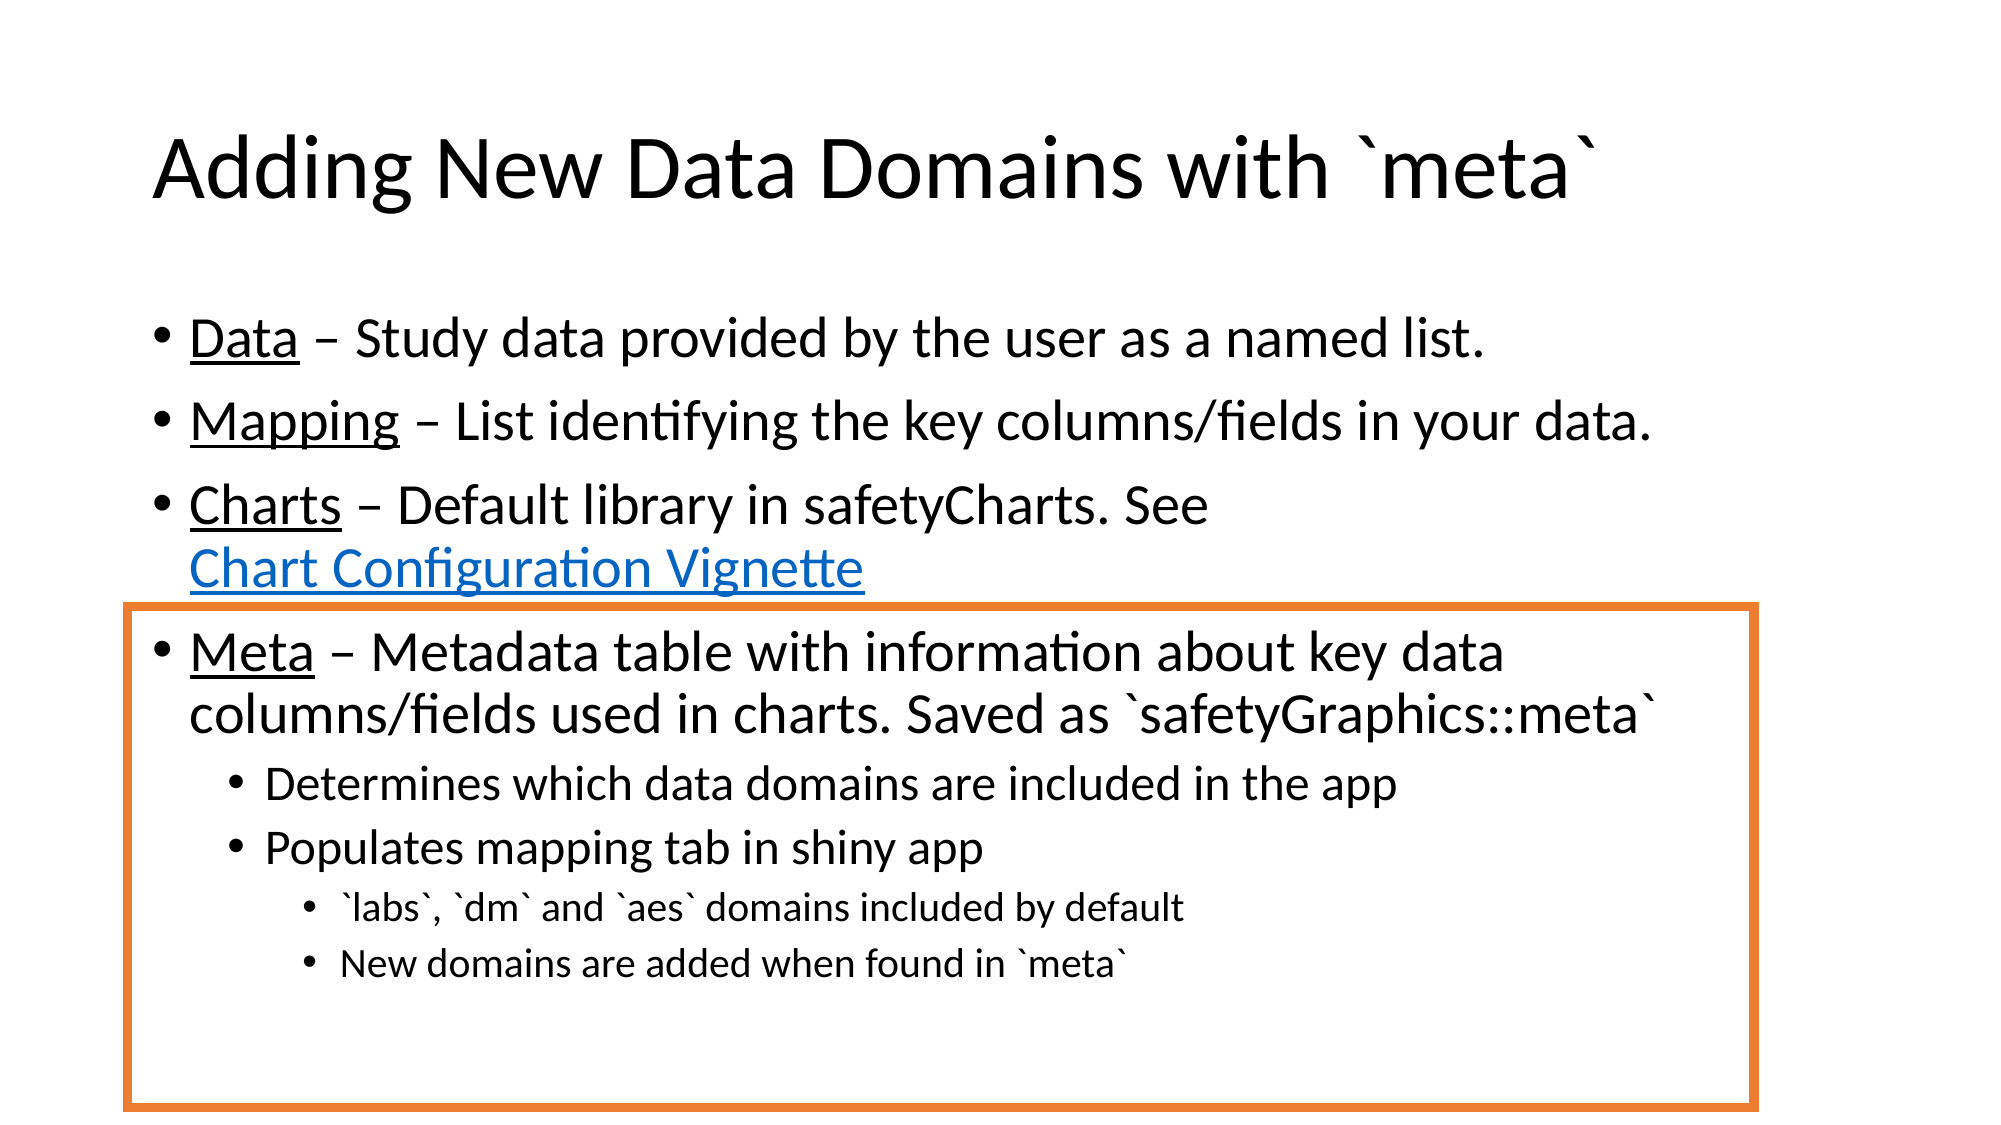

# Adding New Data Domains with `meta`
Data – Study data provided by the user as a named list.
Mapping – List identifying the key columns/fields in your data.
Charts – Default library in safetyCharts. See Chart Configuration Vignette
Meta – Metadata table with information about key data columns/fields used in charts. Saved as `safetyGraphics::meta`
Determines which data domains are included in the app
Populates mapping tab in shiny app
`labs`, `dm` and `aes` domains included by default
New domains are added when found in `meta`